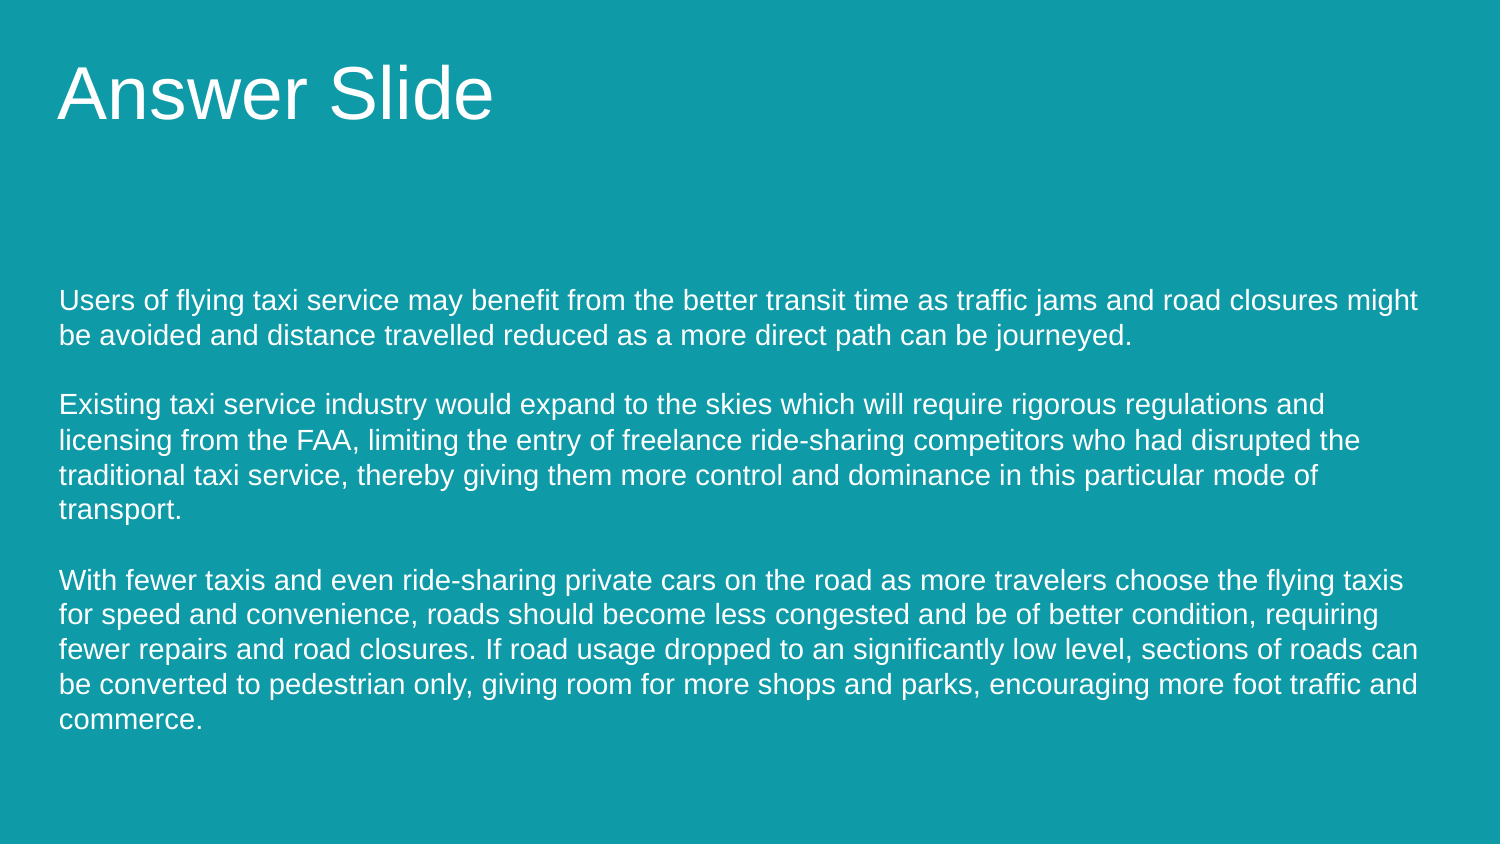

# Answer Slide

Users of flying taxi service may benefit from the better transit time as traffic jams and road closures might be avoided and distance travelled reduced as a more direct path can be journeyed.

Existing taxi service industry would expand to the skies which will require rigorous regulations and licensing from the FAA, limiting the entry of freelance ride-sharing competitors who had disrupted the traditional taxi service, thereby giving them more control and dominance in this particular mode of transport.

With fewer taxis and even ride-sharing private cars on the road as more travelers choose the flying taxis for speed and convenience, roads should become less congested and be of better condition, requiring fewer repairs and road closures. If road usage dropped to an significantly low level, sections of roads can be converted to pedestrian only, giving room for more shops and parks, encouraging more foot traffic and commerce.